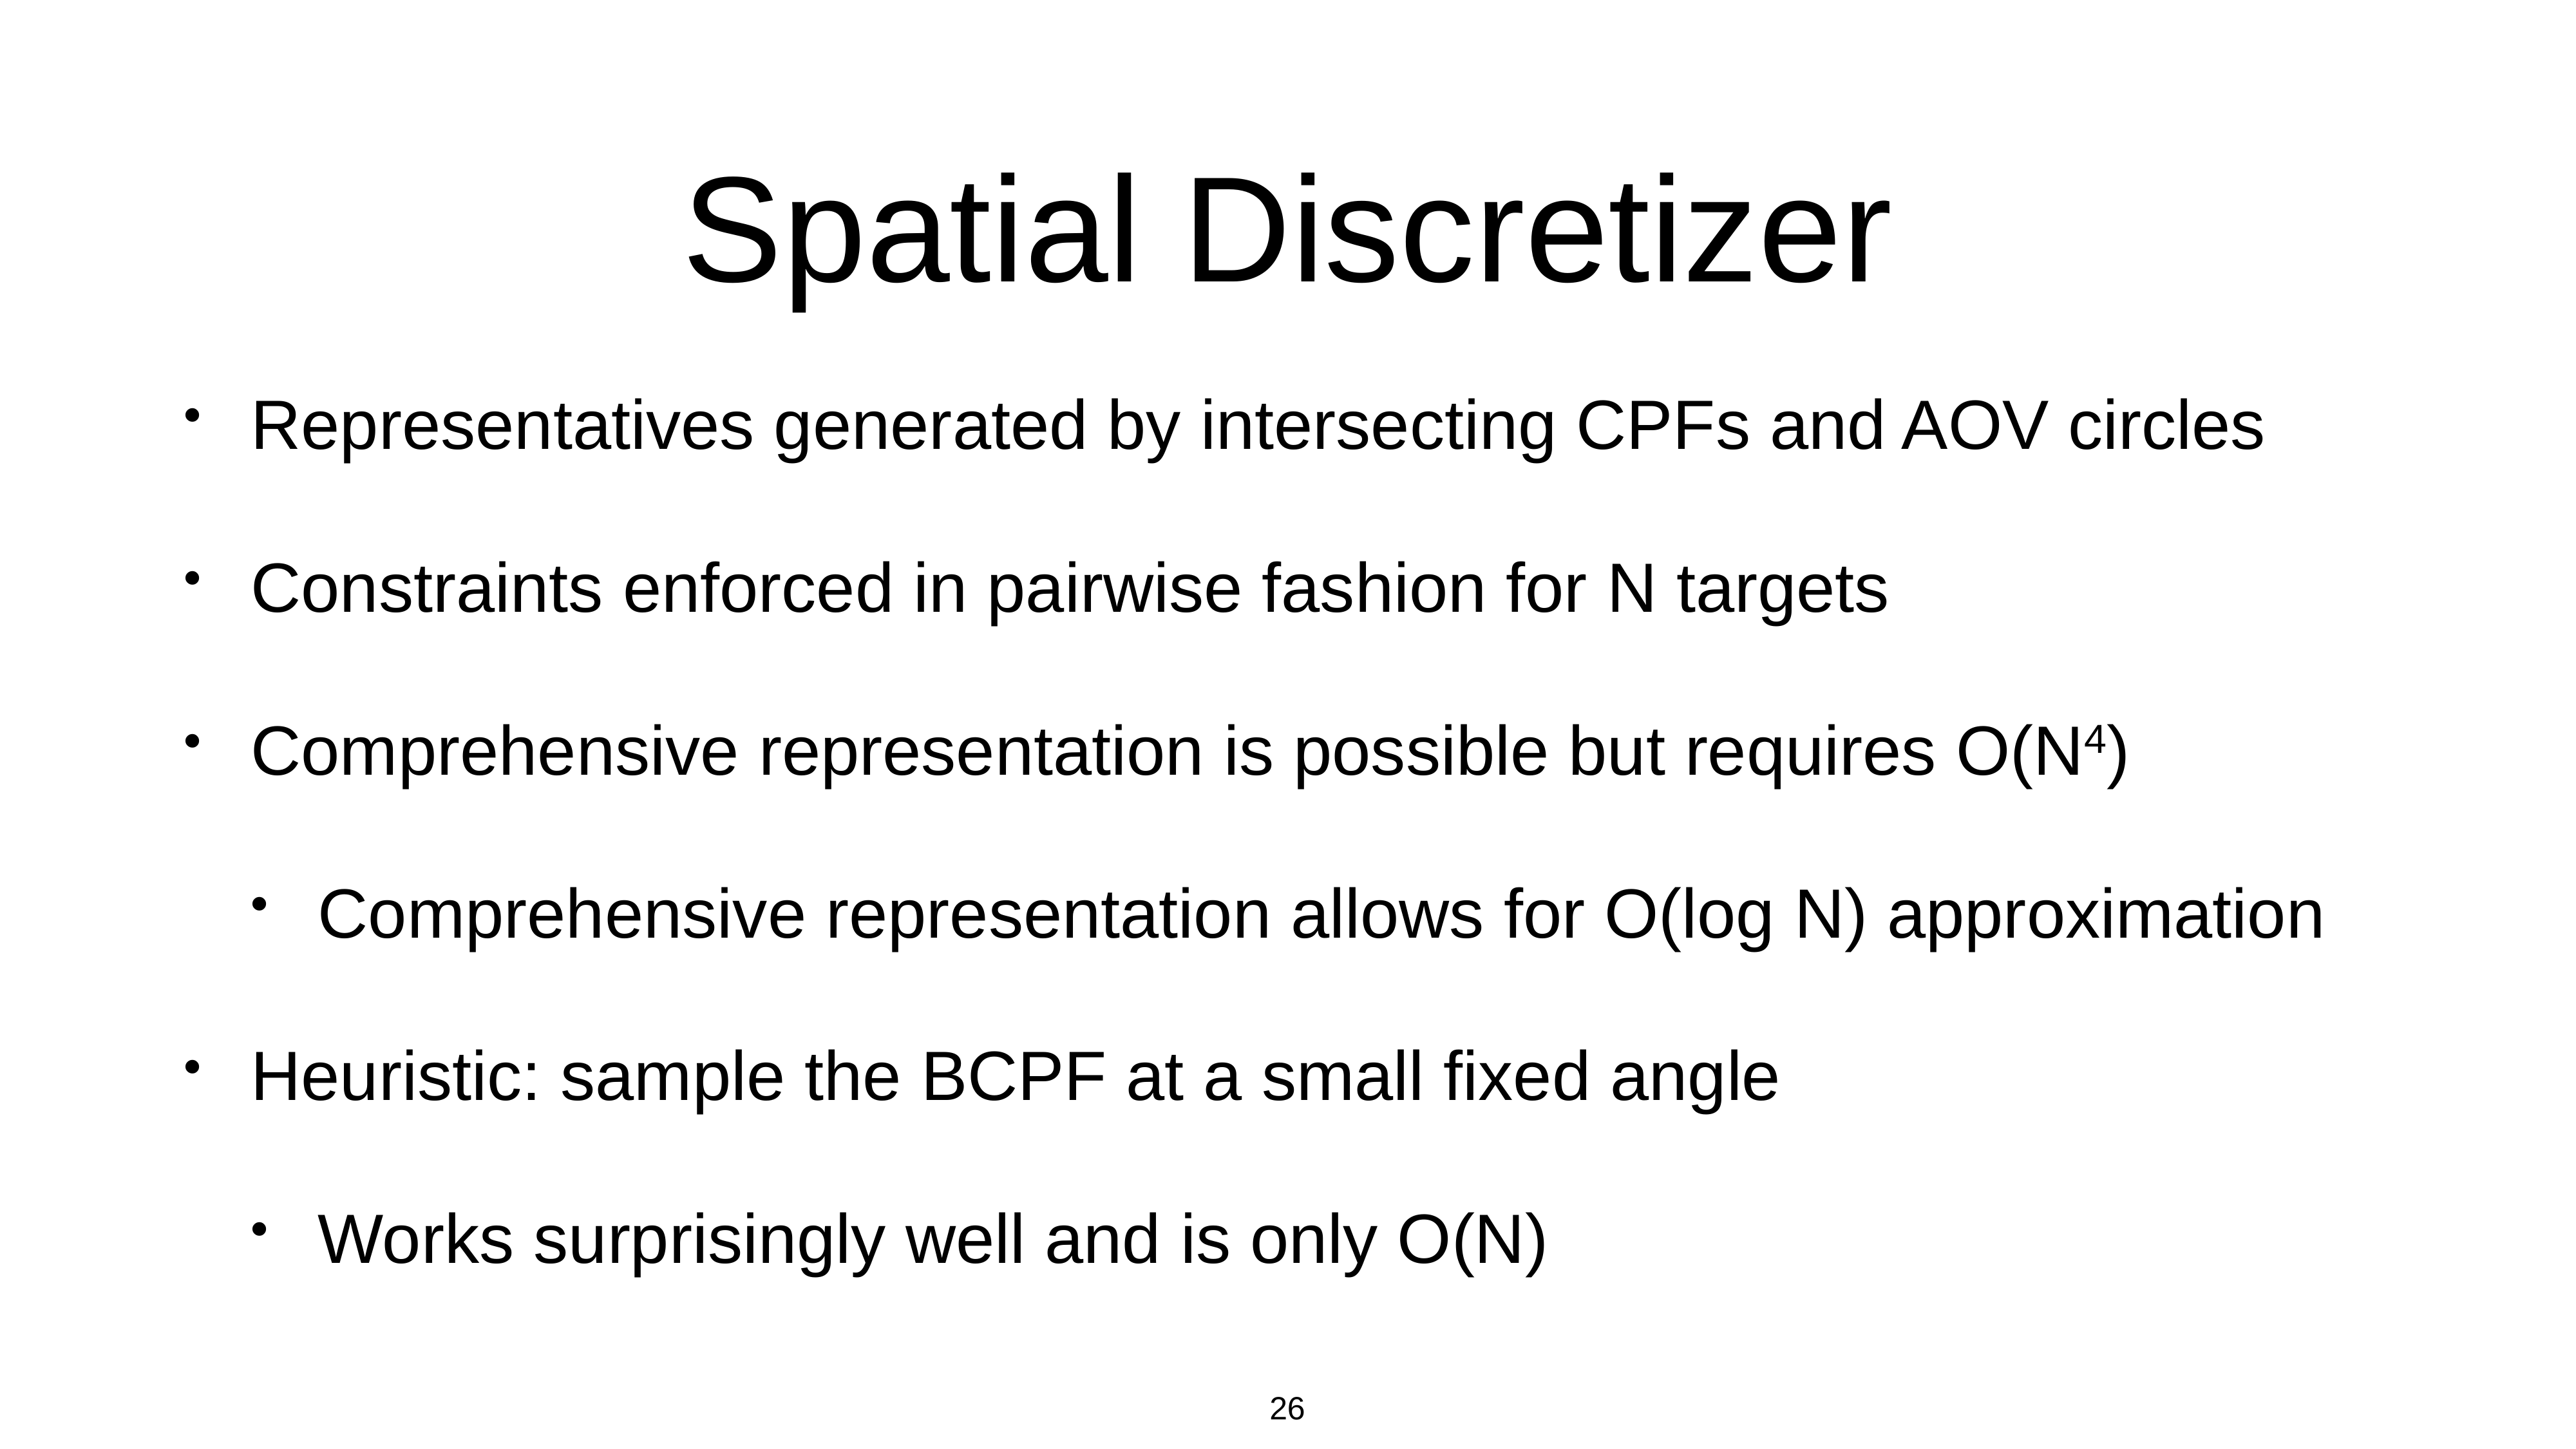

# Spatial Discretizer
Representatives generated by intersecting CPFs and AOV circles
Constraints enforced in pairwise fashion for N targets
Comprehensive representation is possible but requires O(N4)
Comprehensive representation allows for O(log N) approximation
Heuristic: sample the BCPF at a small fixed angle
Works surprisingly well and is only O(N)
26